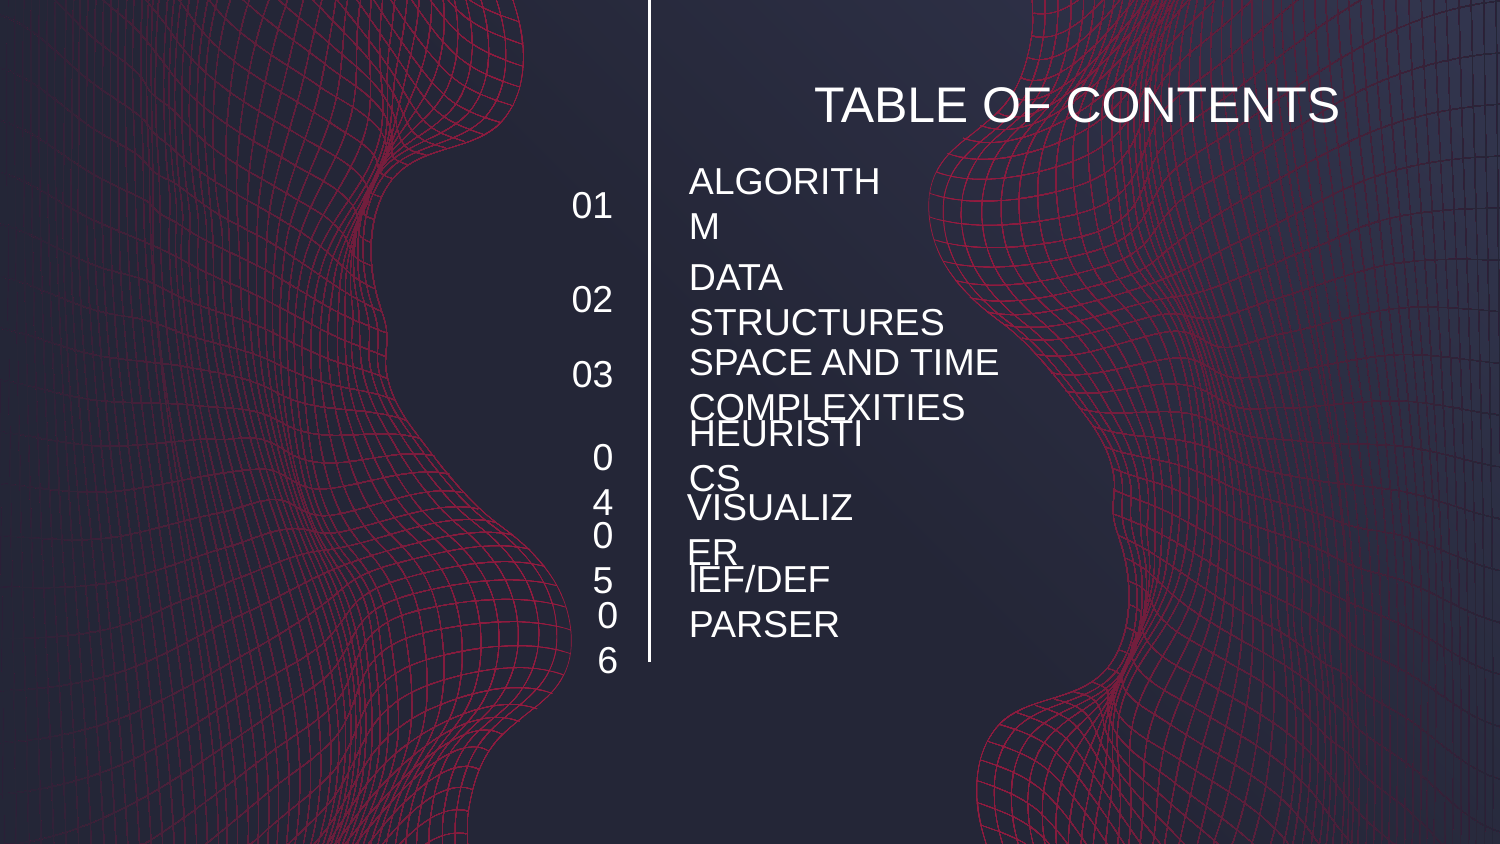

# TABLE OF CONTENTS
01
ALGORITHM
02
DATA STRUCTURES
03
SPACE AND TIME COMPLEXITIES
04
HEURISTICS
05
VISUALIZER
06
lEF/DEF PARSER